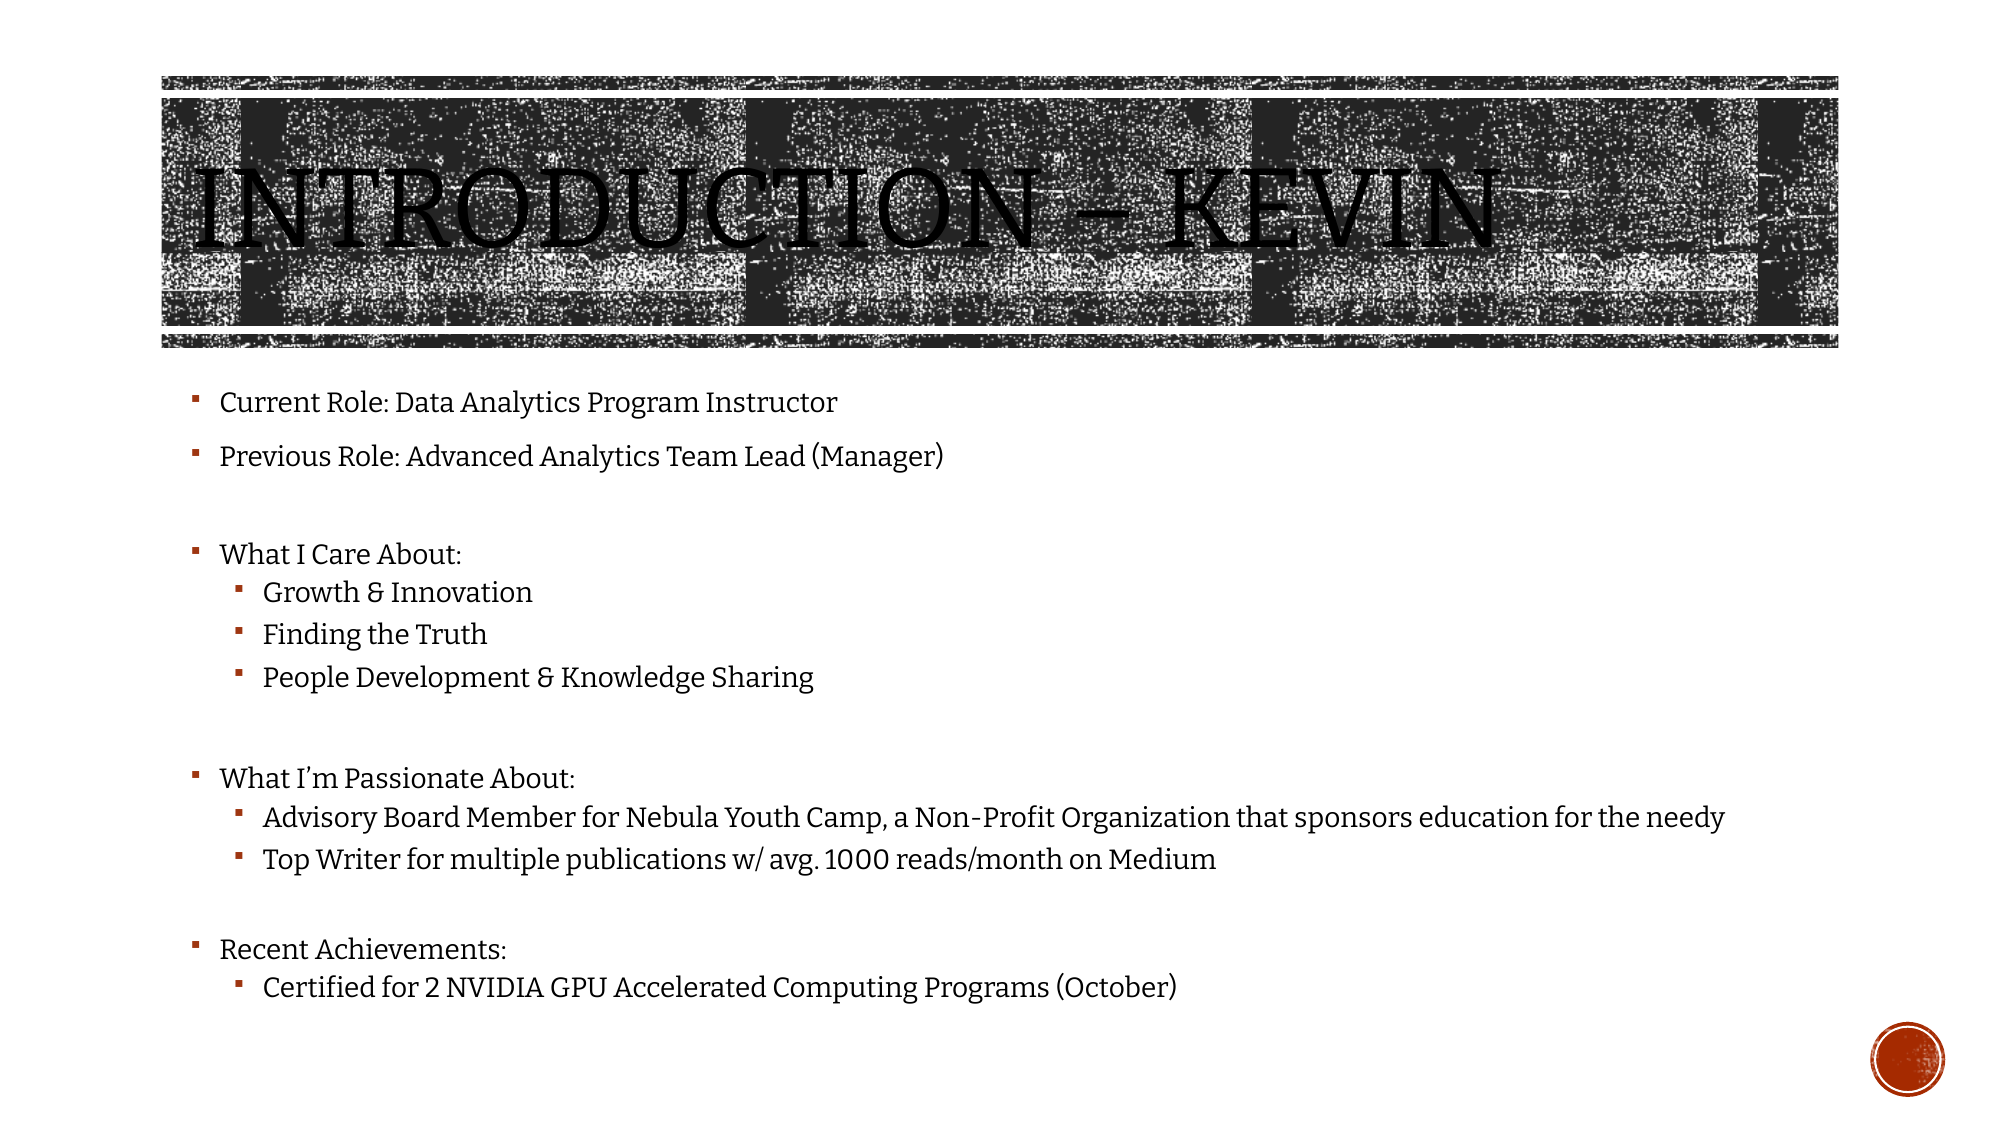

# Introduction – Kevin

Current Role: Data Analytics Program Instructor
Previous Role: Advanced Analytics Team Lead (Manager)

What I Care About:
Growth & Innovation
Finding the Truth
People Development & Knowledge Sharing

What I’m Passionate About:
Advisory Board Member for Nebula Youth Camp, a Non-Profit Organization that sponsors education for the needy
Top Writer for multiple publications w/ avg. 1000 reads/month on Medium

Recent Achievements:
Certified for 2 NVIDIA GPU Accelerated Computing Programs (October)